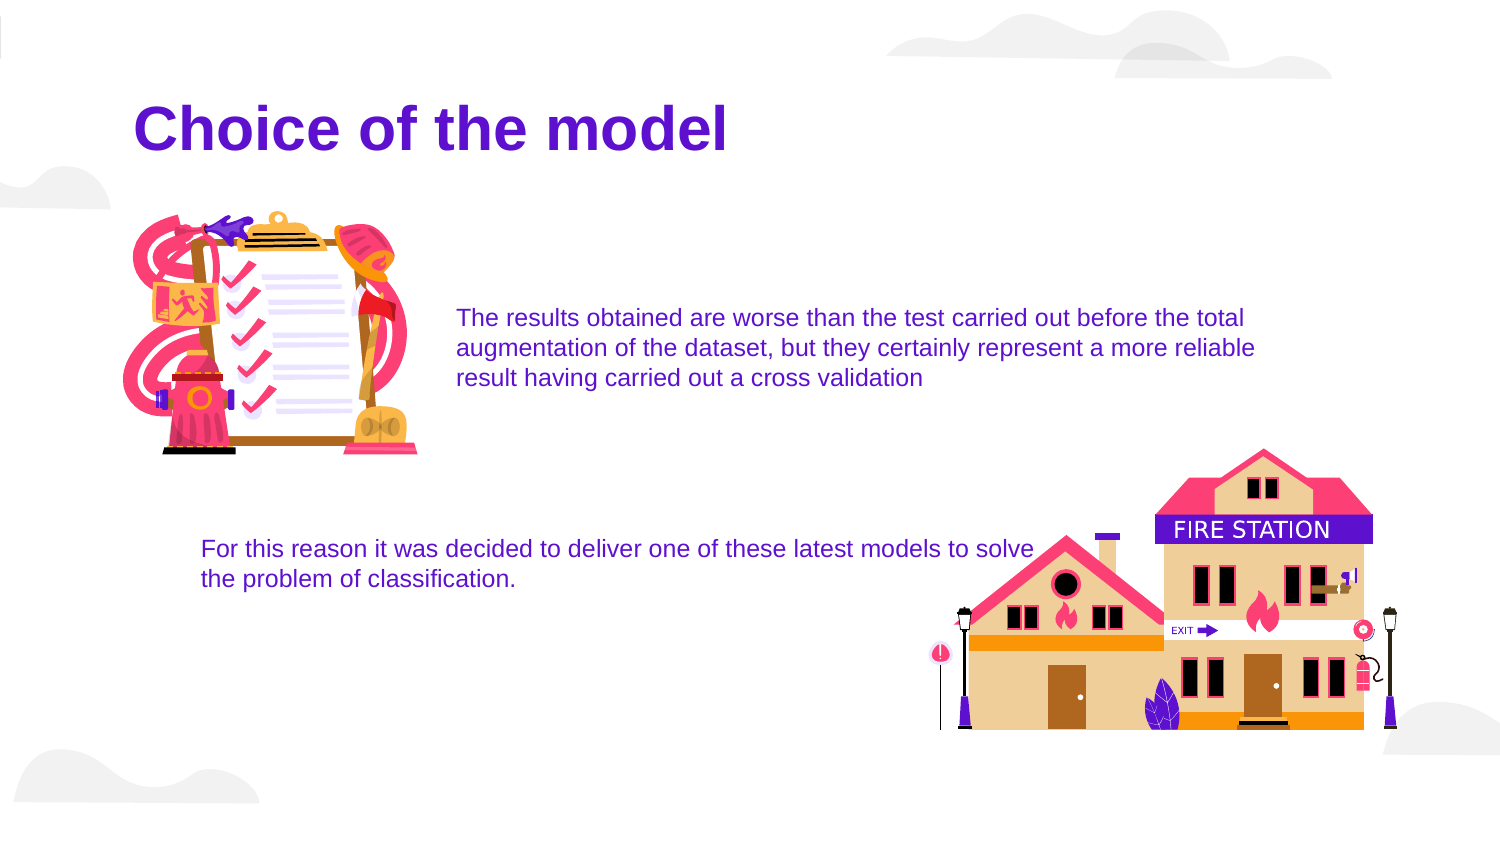

# Choice of the model

The results obtained are worse than the test carried out before the total augmentation of the dataset, but they certainly represent a more reliable result having carried out a cross validation

For this reason it was decided to deliver one of these latest models to solve the problem of classification.